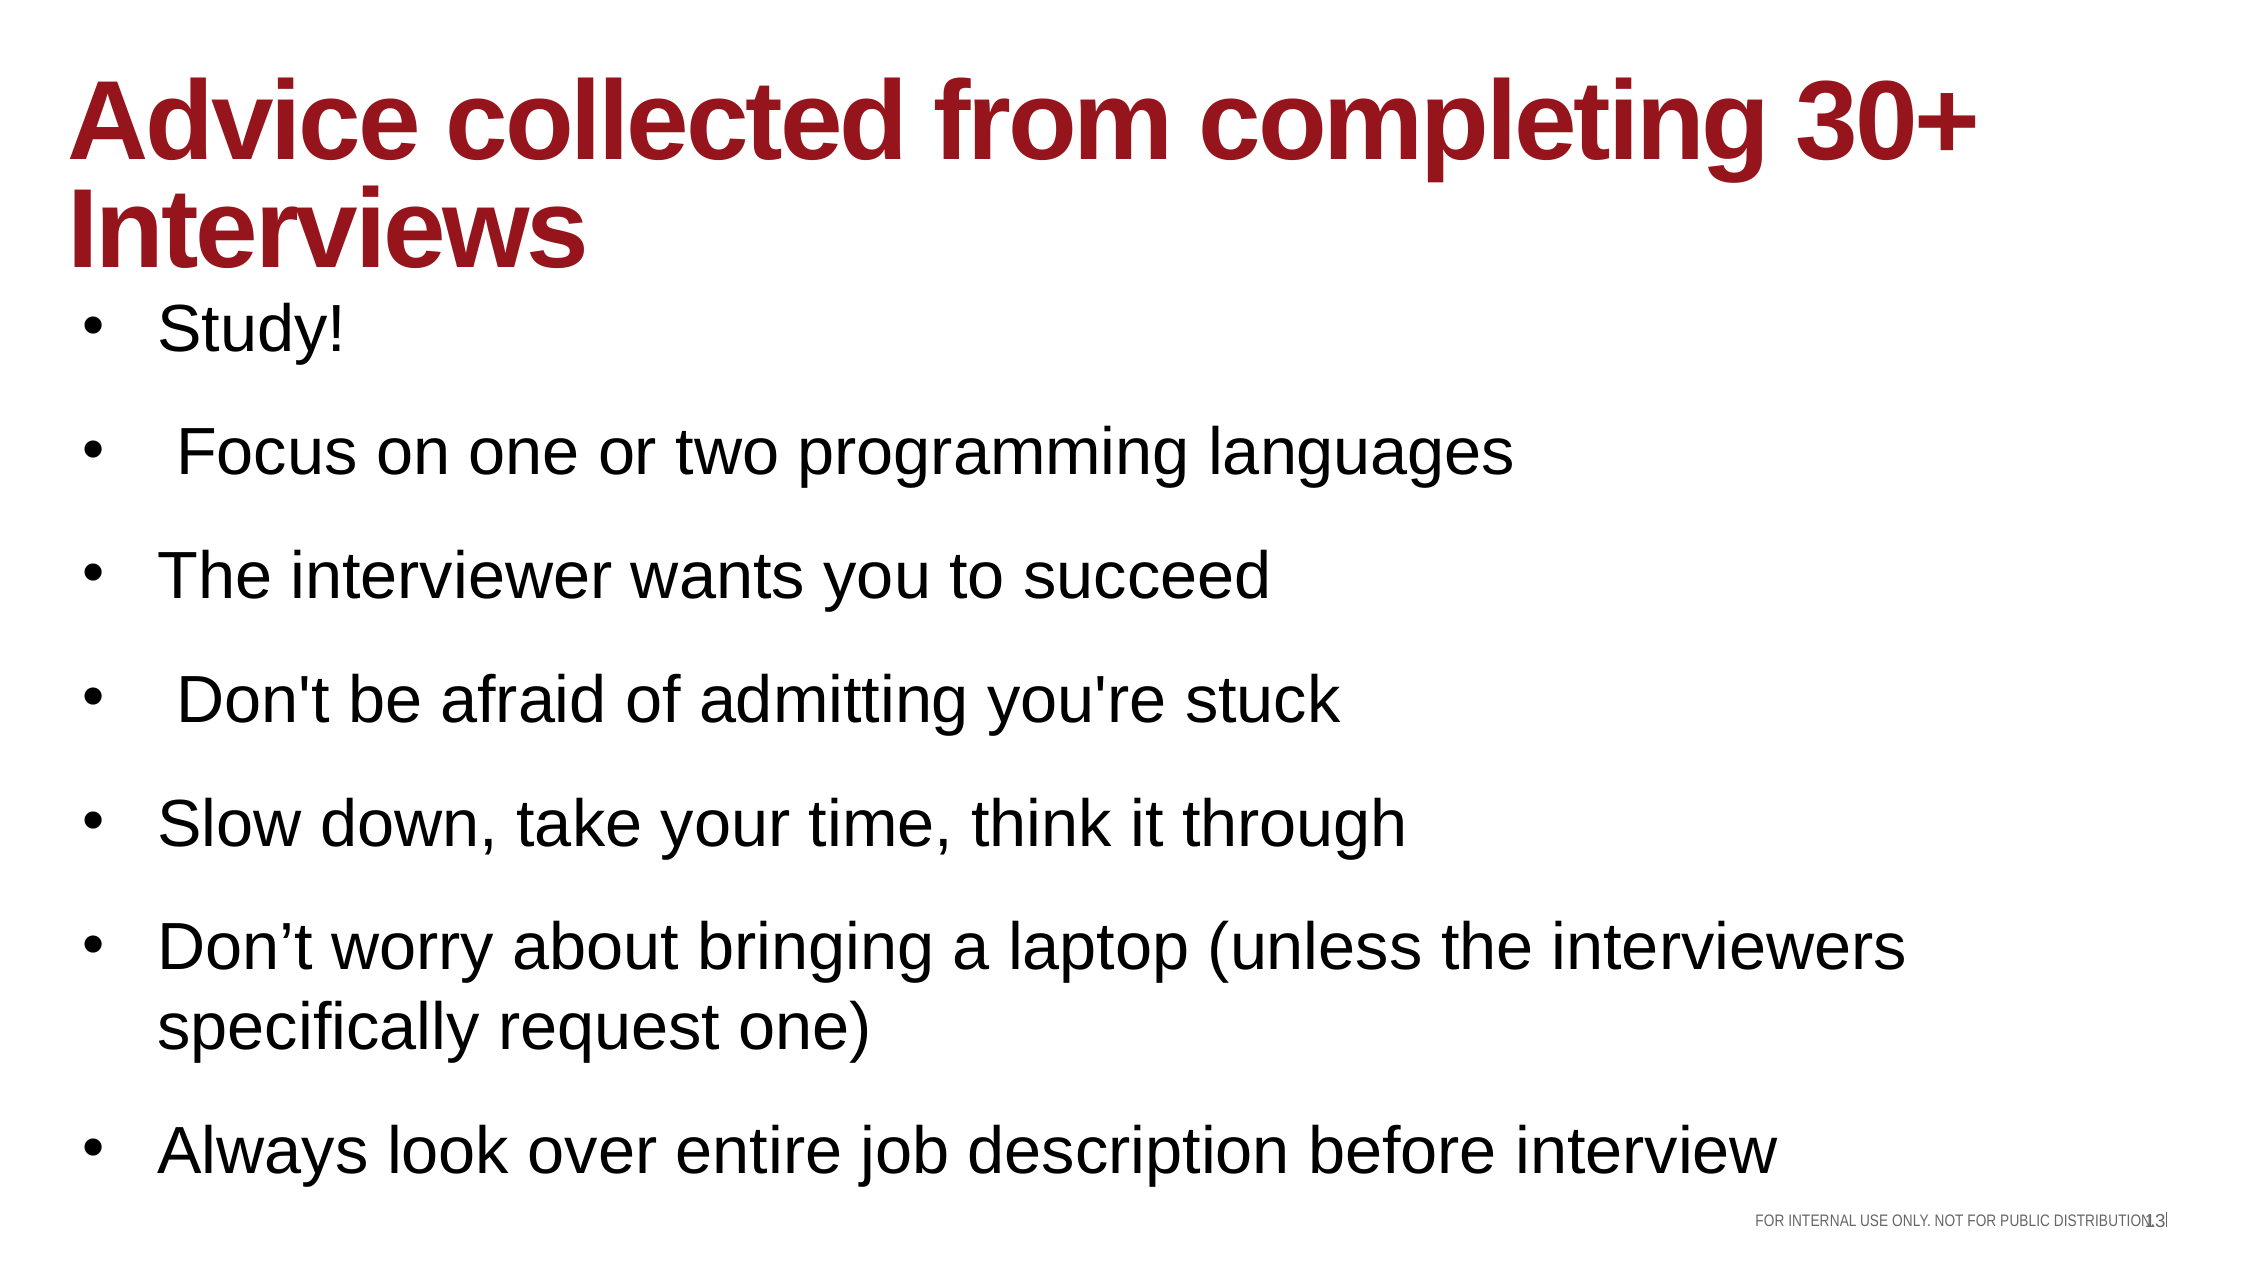

Advice collected from completing 30+ Interviews
Study!
Focus on one or two programming languages
The interviewer wants you to succeed
Don't be afraid of admitting you're stuck
Slow down, take your time, think it through
Don’t worry about bringing a laptop (unless the interviewers specifically request one)
Always look over entire job description before interview